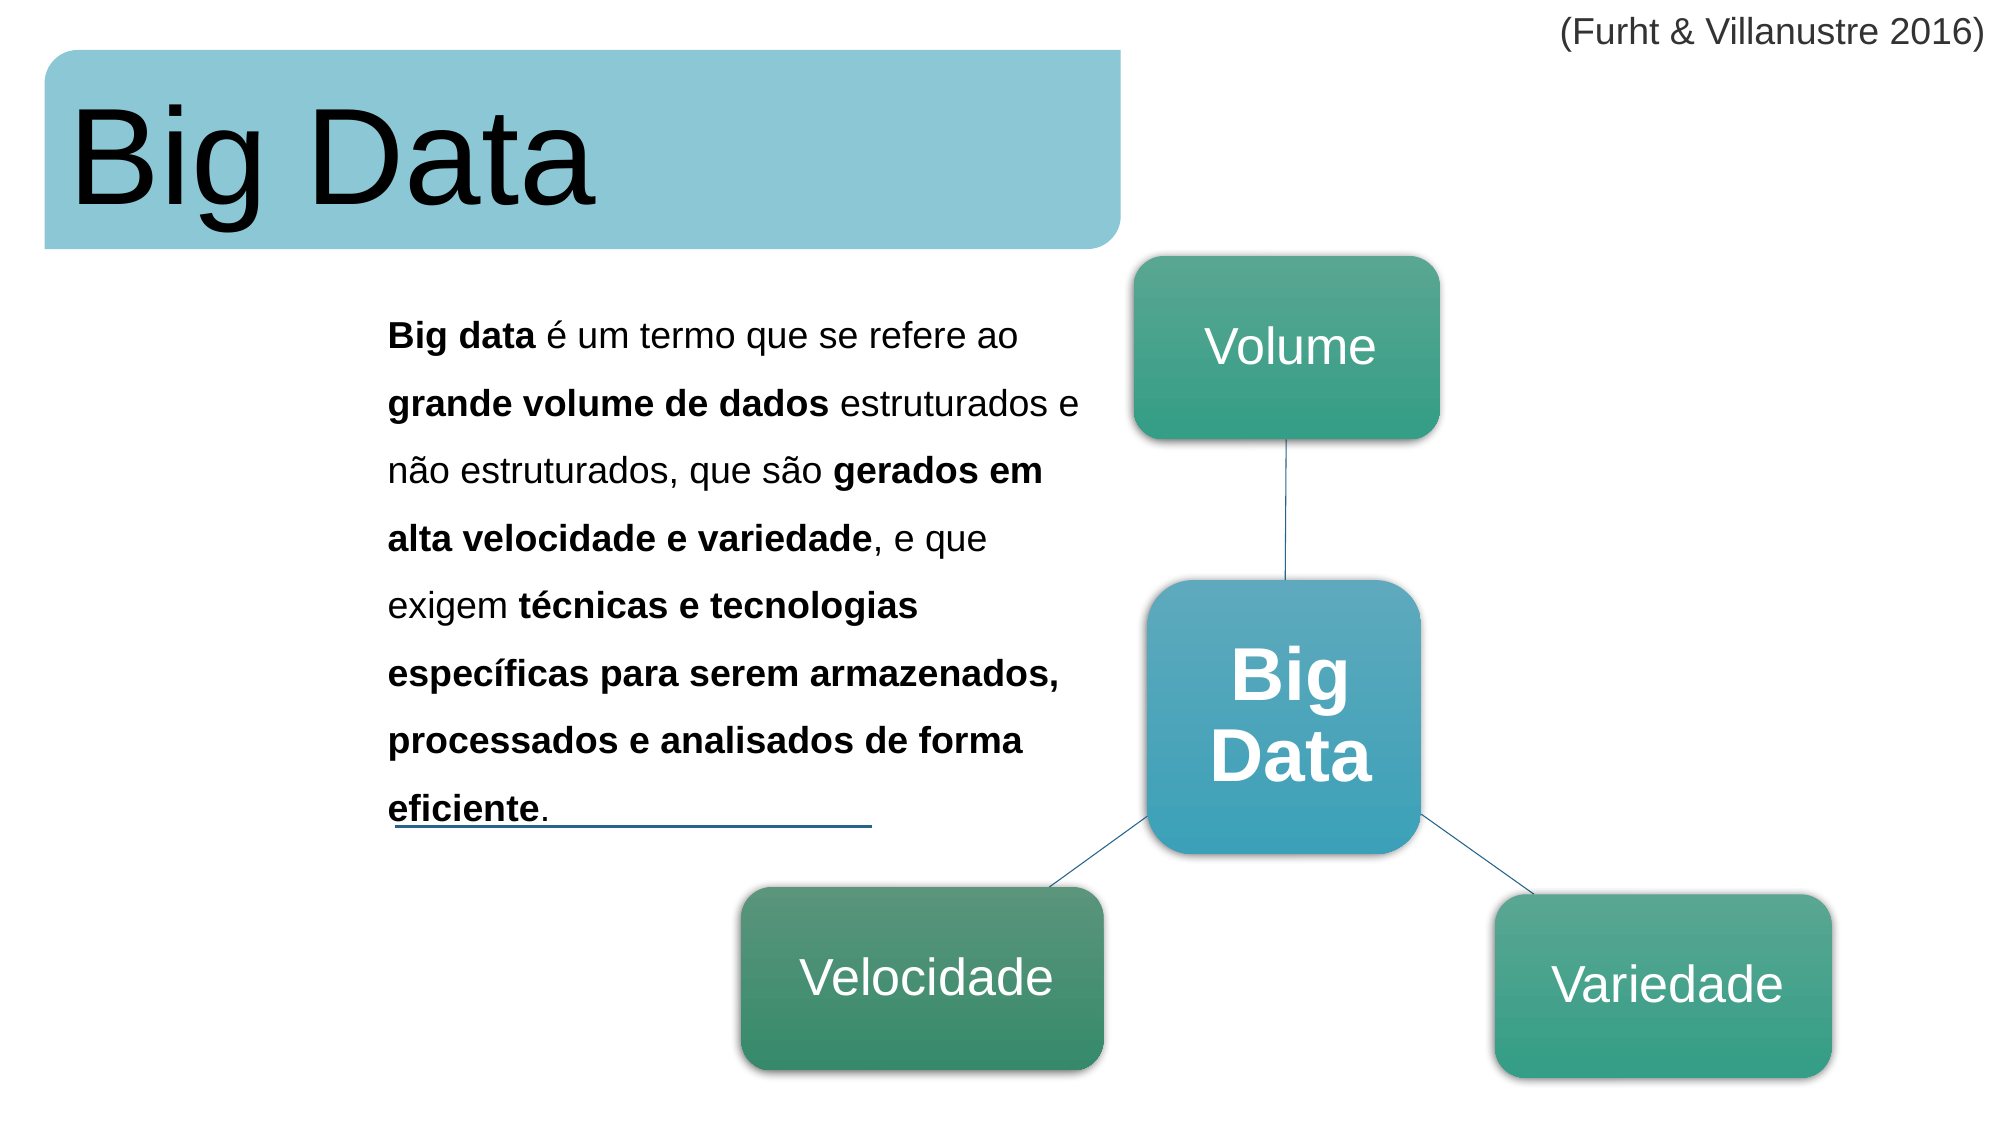

(Furht & Villanustre 2016)
Big Data
Big Data
Volume
Variedade
Velocidade
Big data é um termo que se refere ao grande volume de dados estruturados e não estruturados, que são gerados em alta velocidade e variedade, e que exigem técnicas e tecnologias específicas para serem armazenados, processados e analisados de forma eficiente.